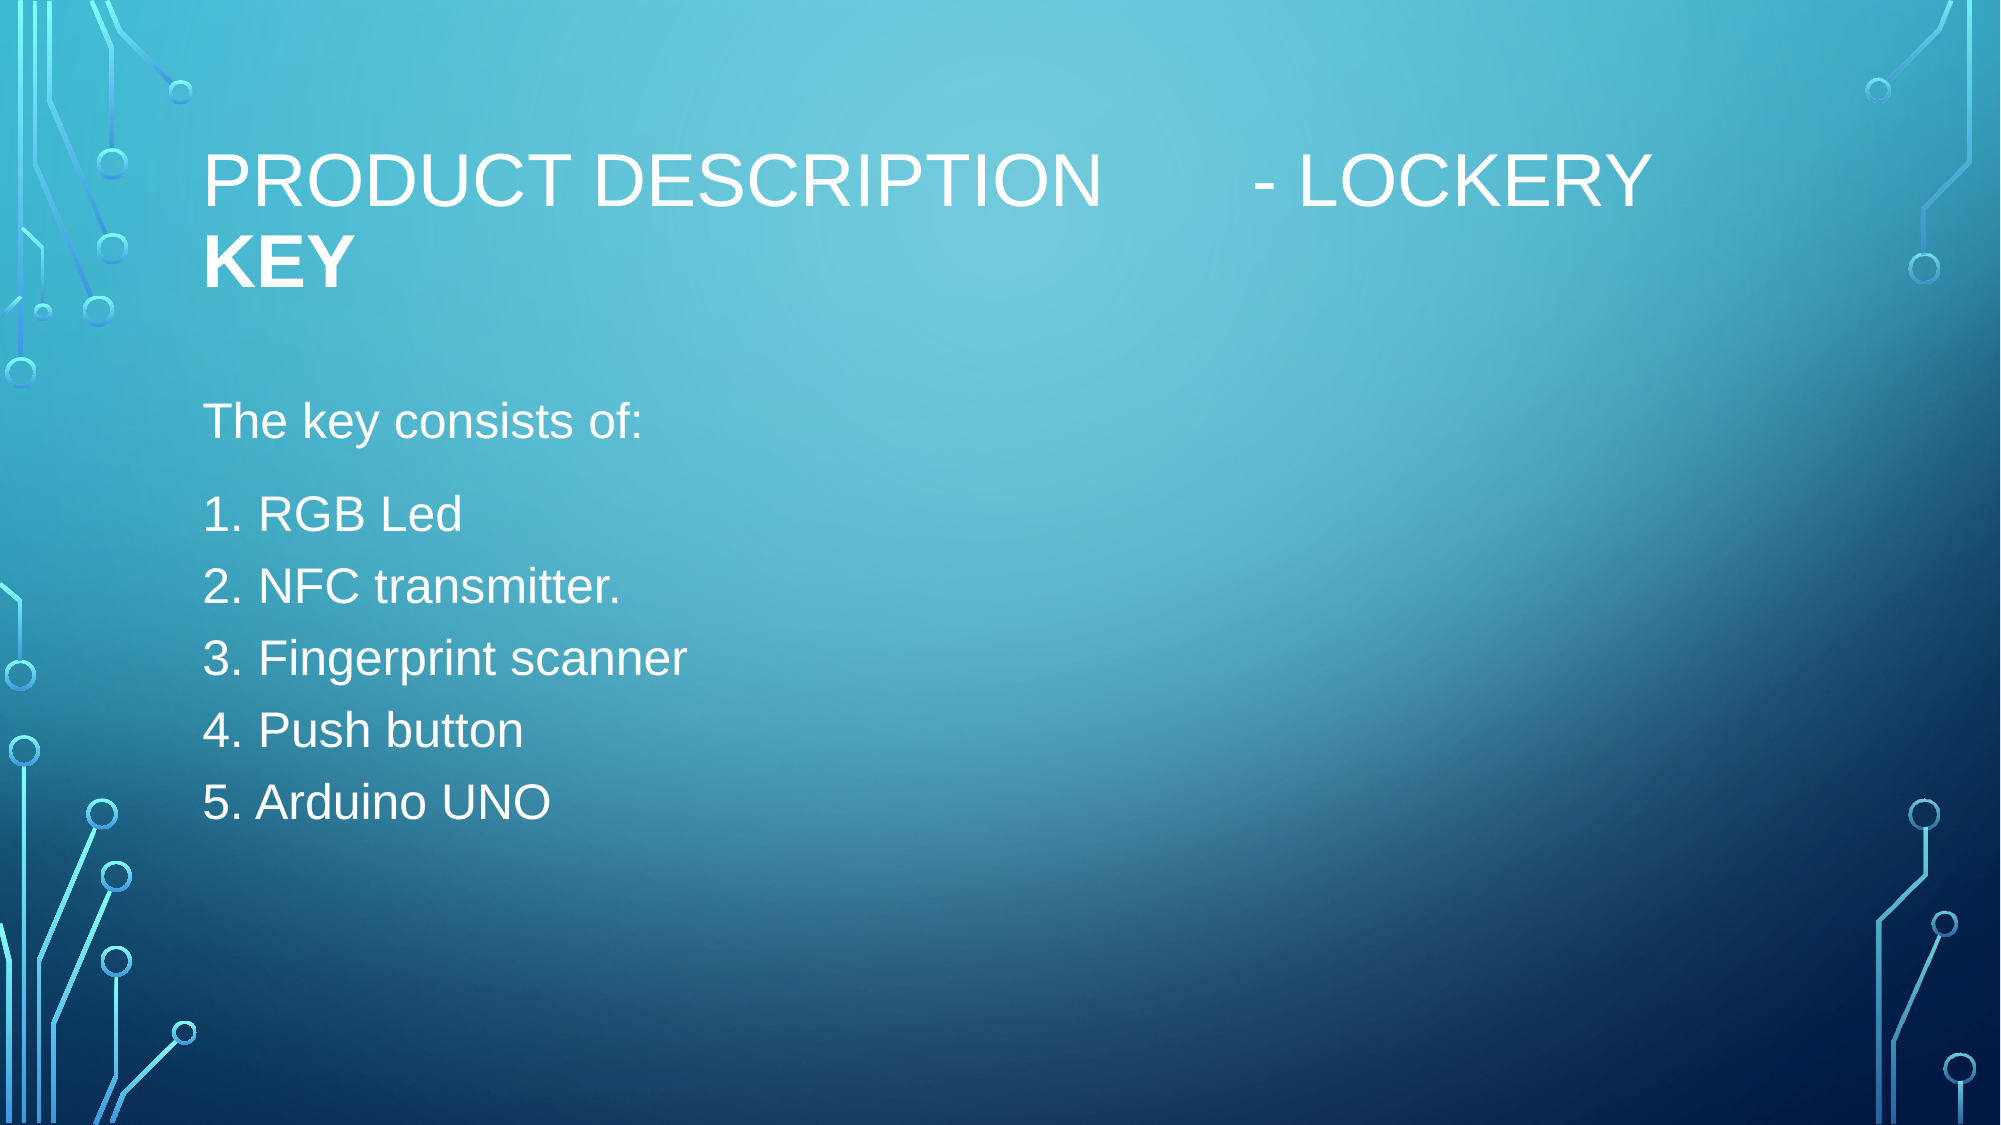

# Product Description	- Lockery Key
The key consists of:
1. RGB Led
2. NFC transmitter.
3. Fingerprint scanner
4. Push button
5. Arduino UNO